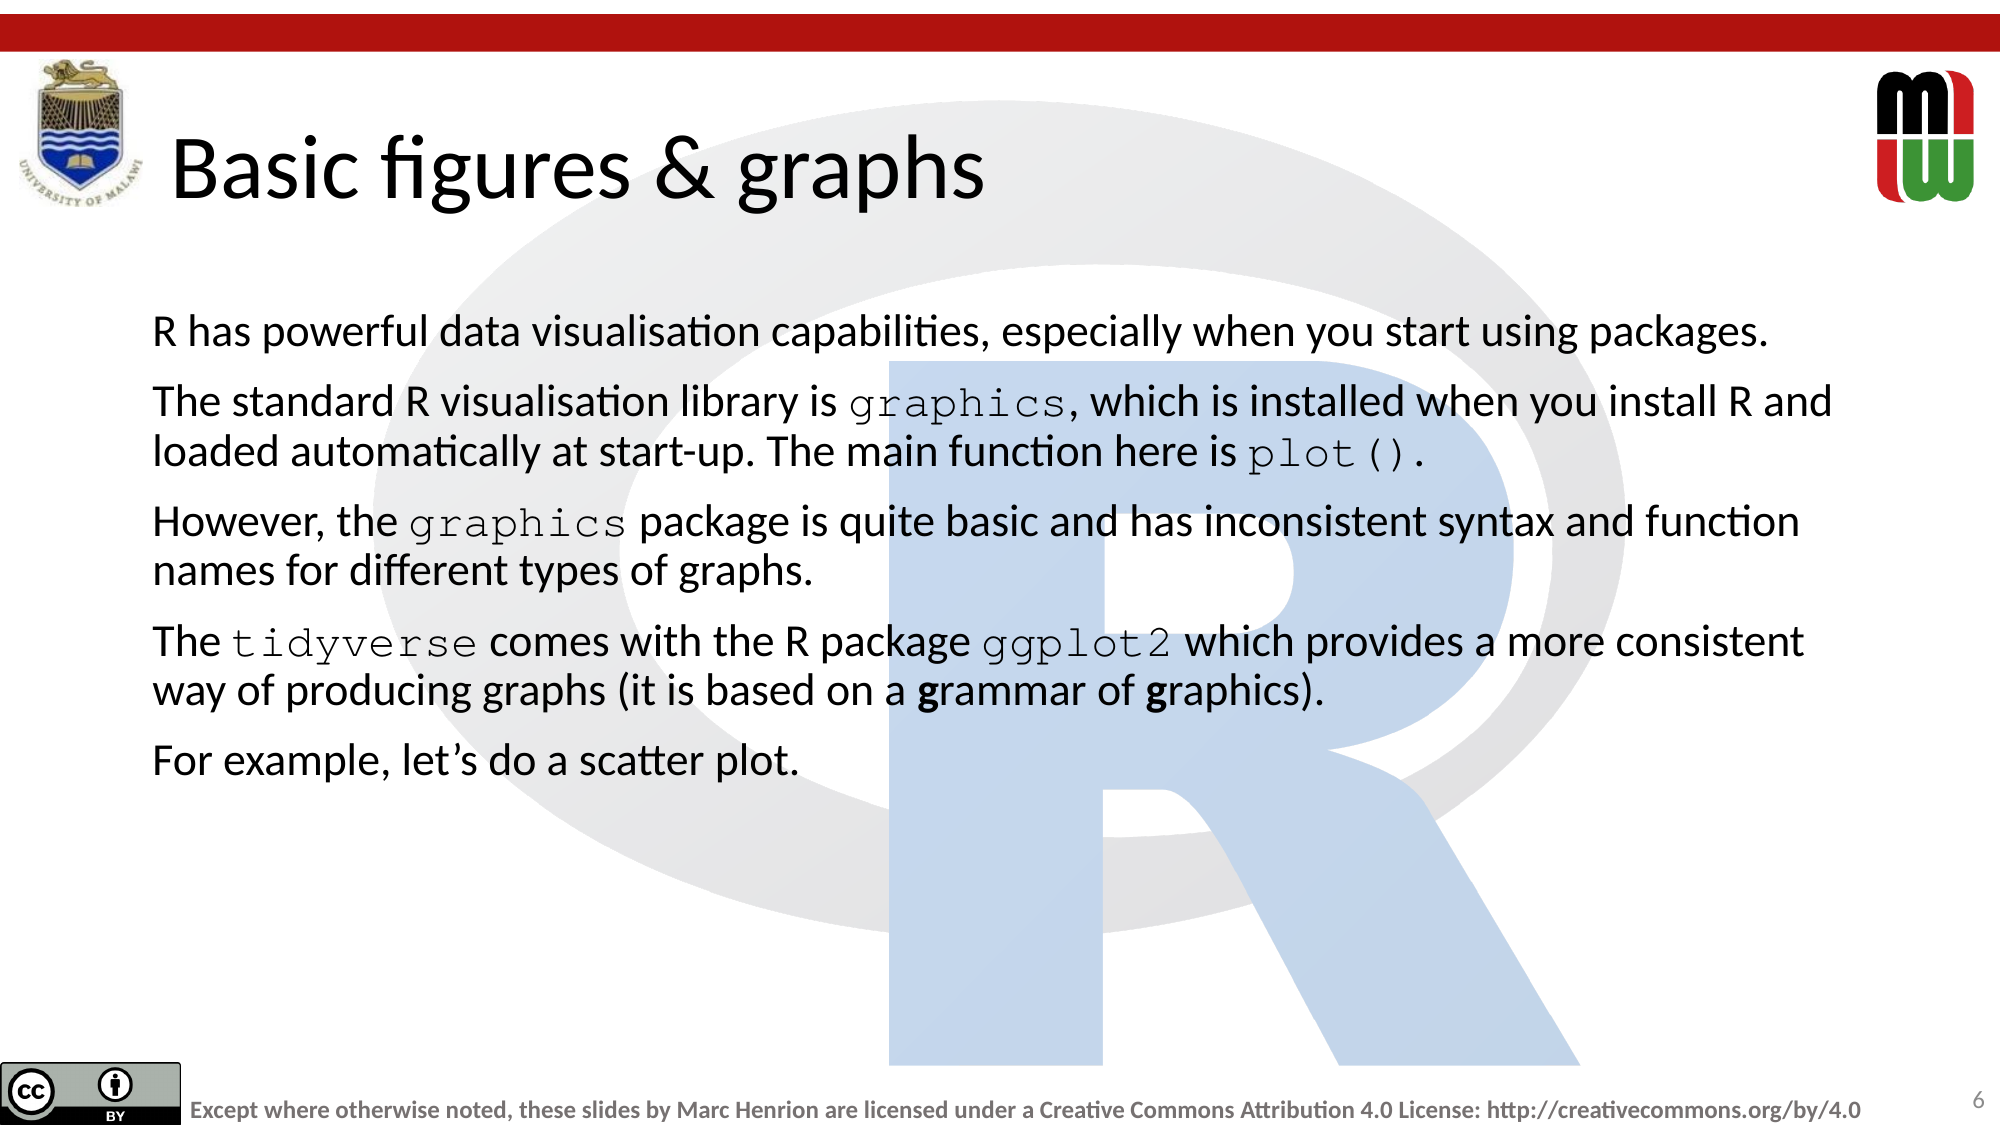

# Basic figures & graphs
R has powerful data visualisation capabilities, especially when you start using packages.
The standard R visualisation library is graphics, which is installed when you install R and loaded automatically at start-up. The main function here is plot().
However, the graphics package is quite basic and has inconsistent syntax and function names for different types of graphs.
The tidyverse comes with the R package ggplot2 which provides a more consistent way of producing graphs (it is based on a grammar of graphics).
For example, let’s do a scatter plot.
6